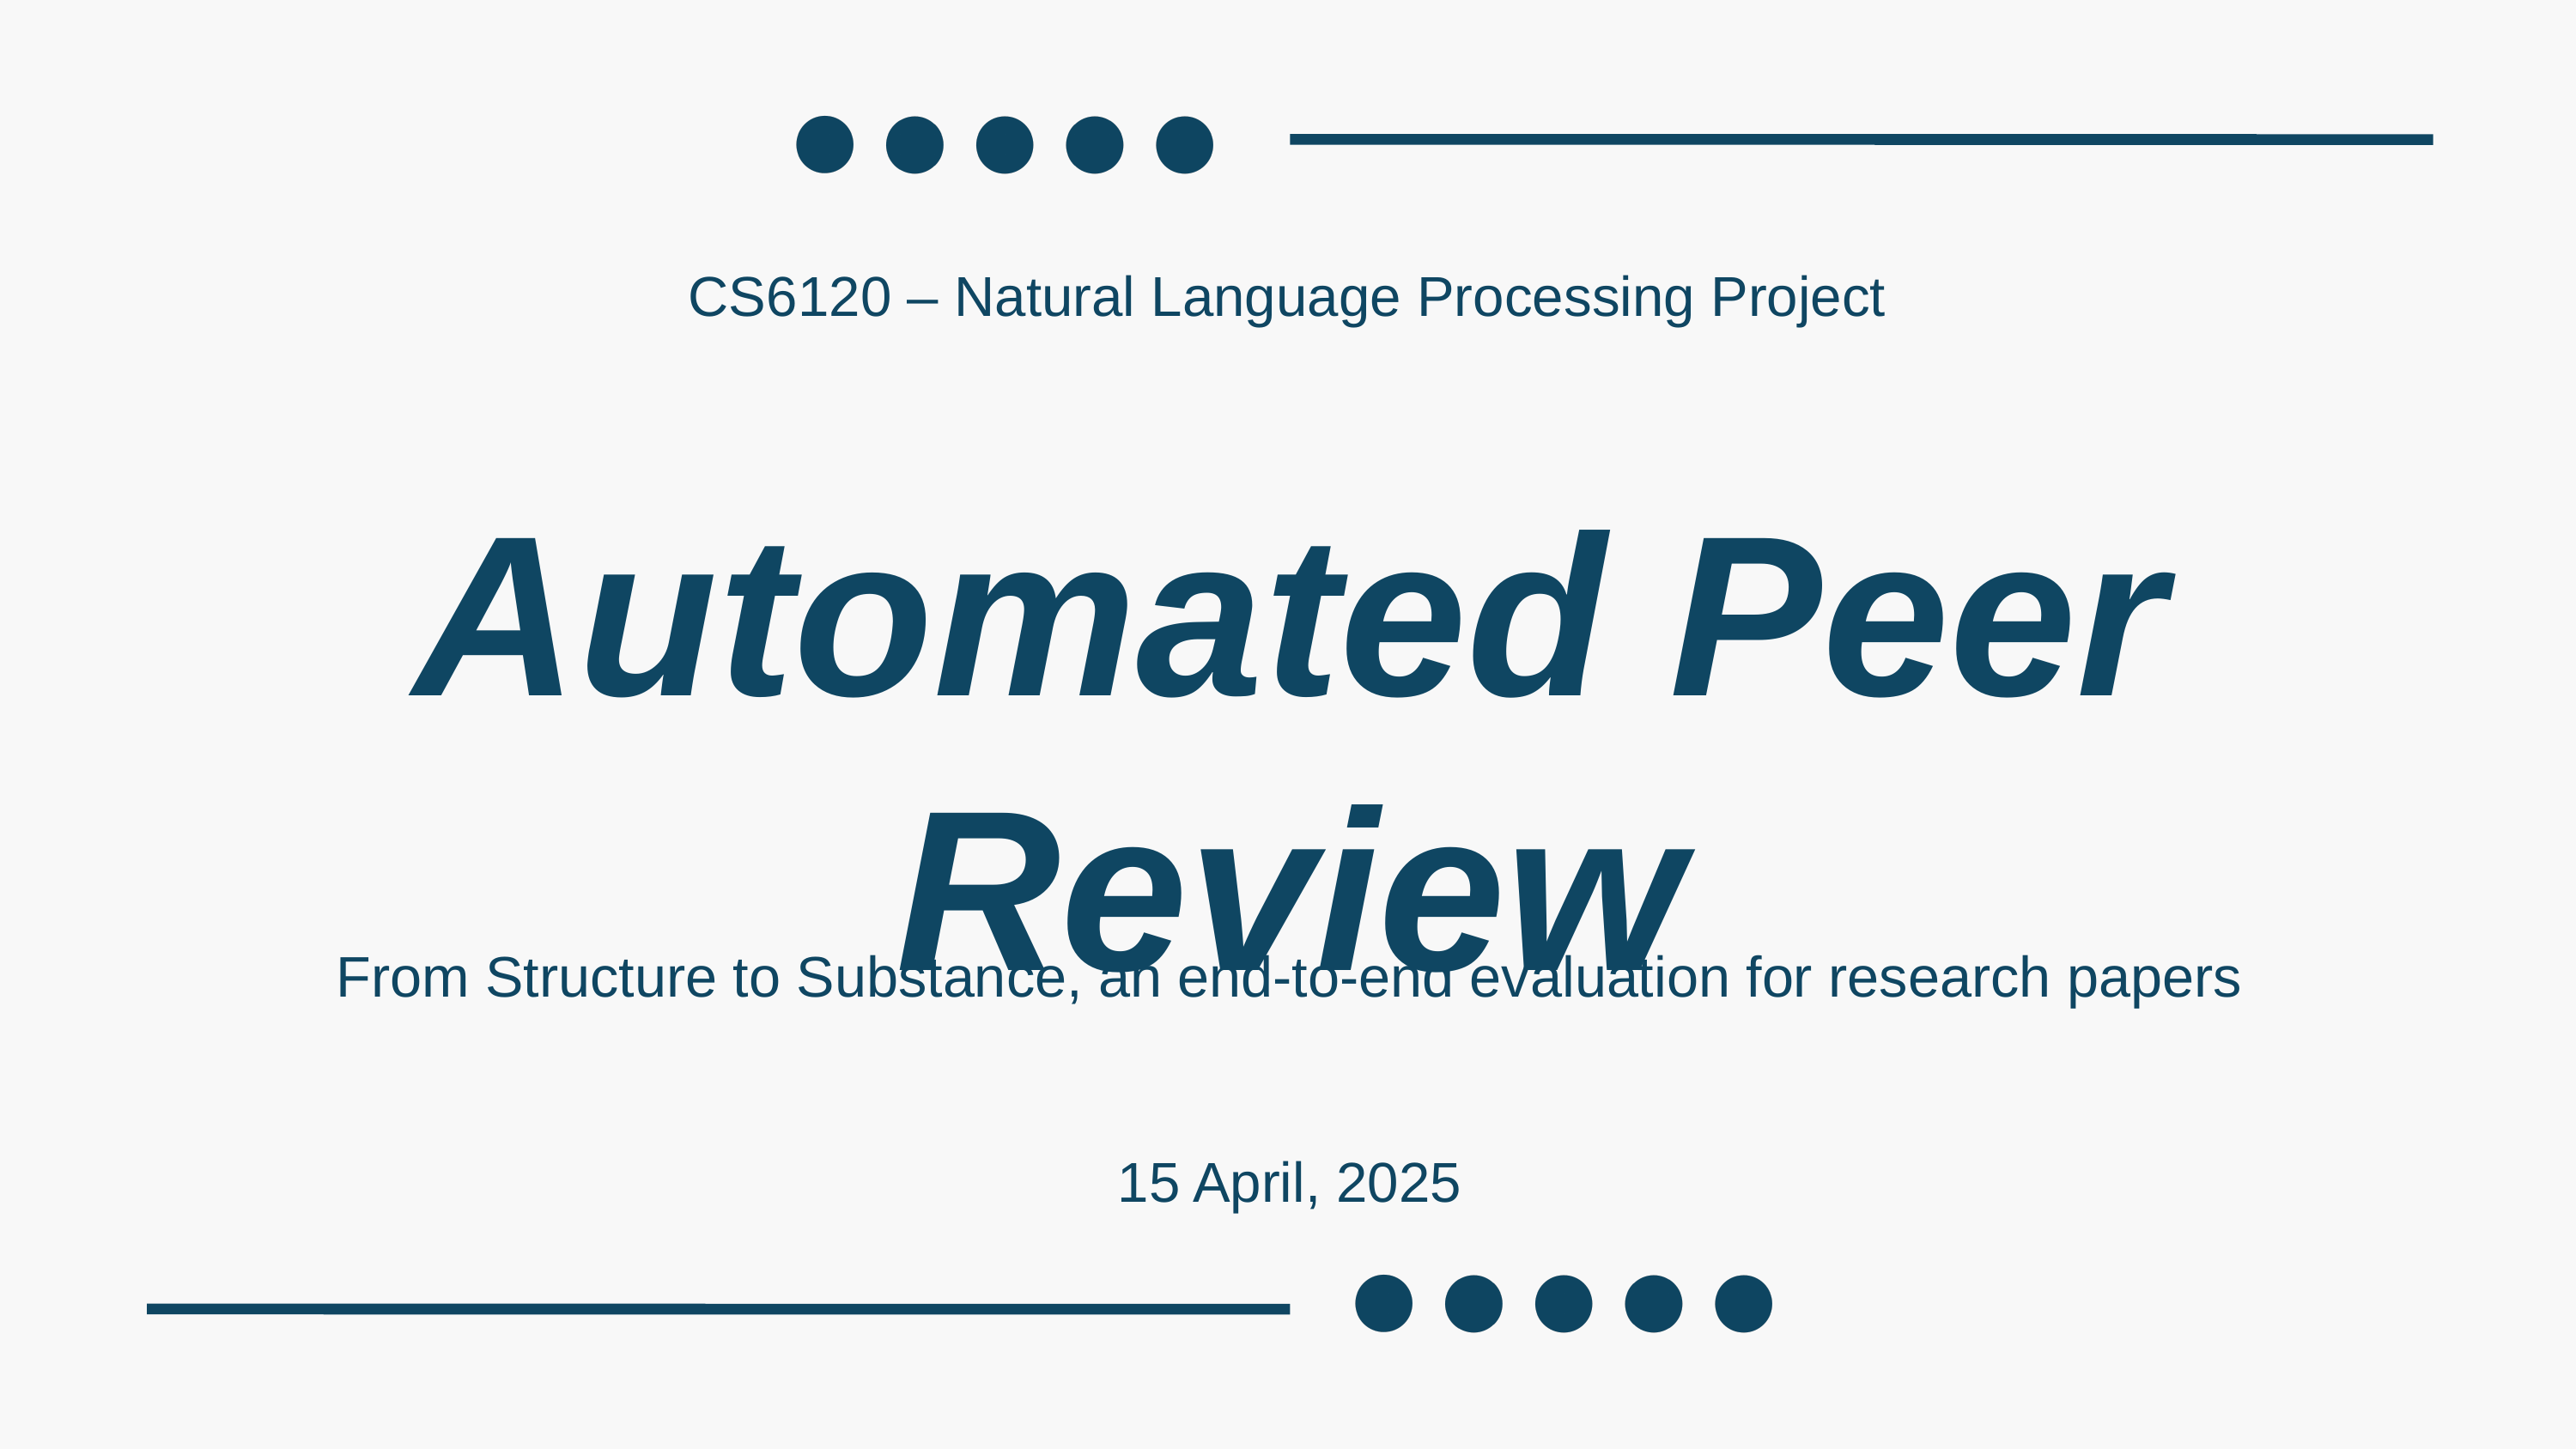

CS6120 – Natural Language Processing Project
Automated Peer Review
From Structure to Substance, an end-to-end evaluation for research papers
15 April, 2025